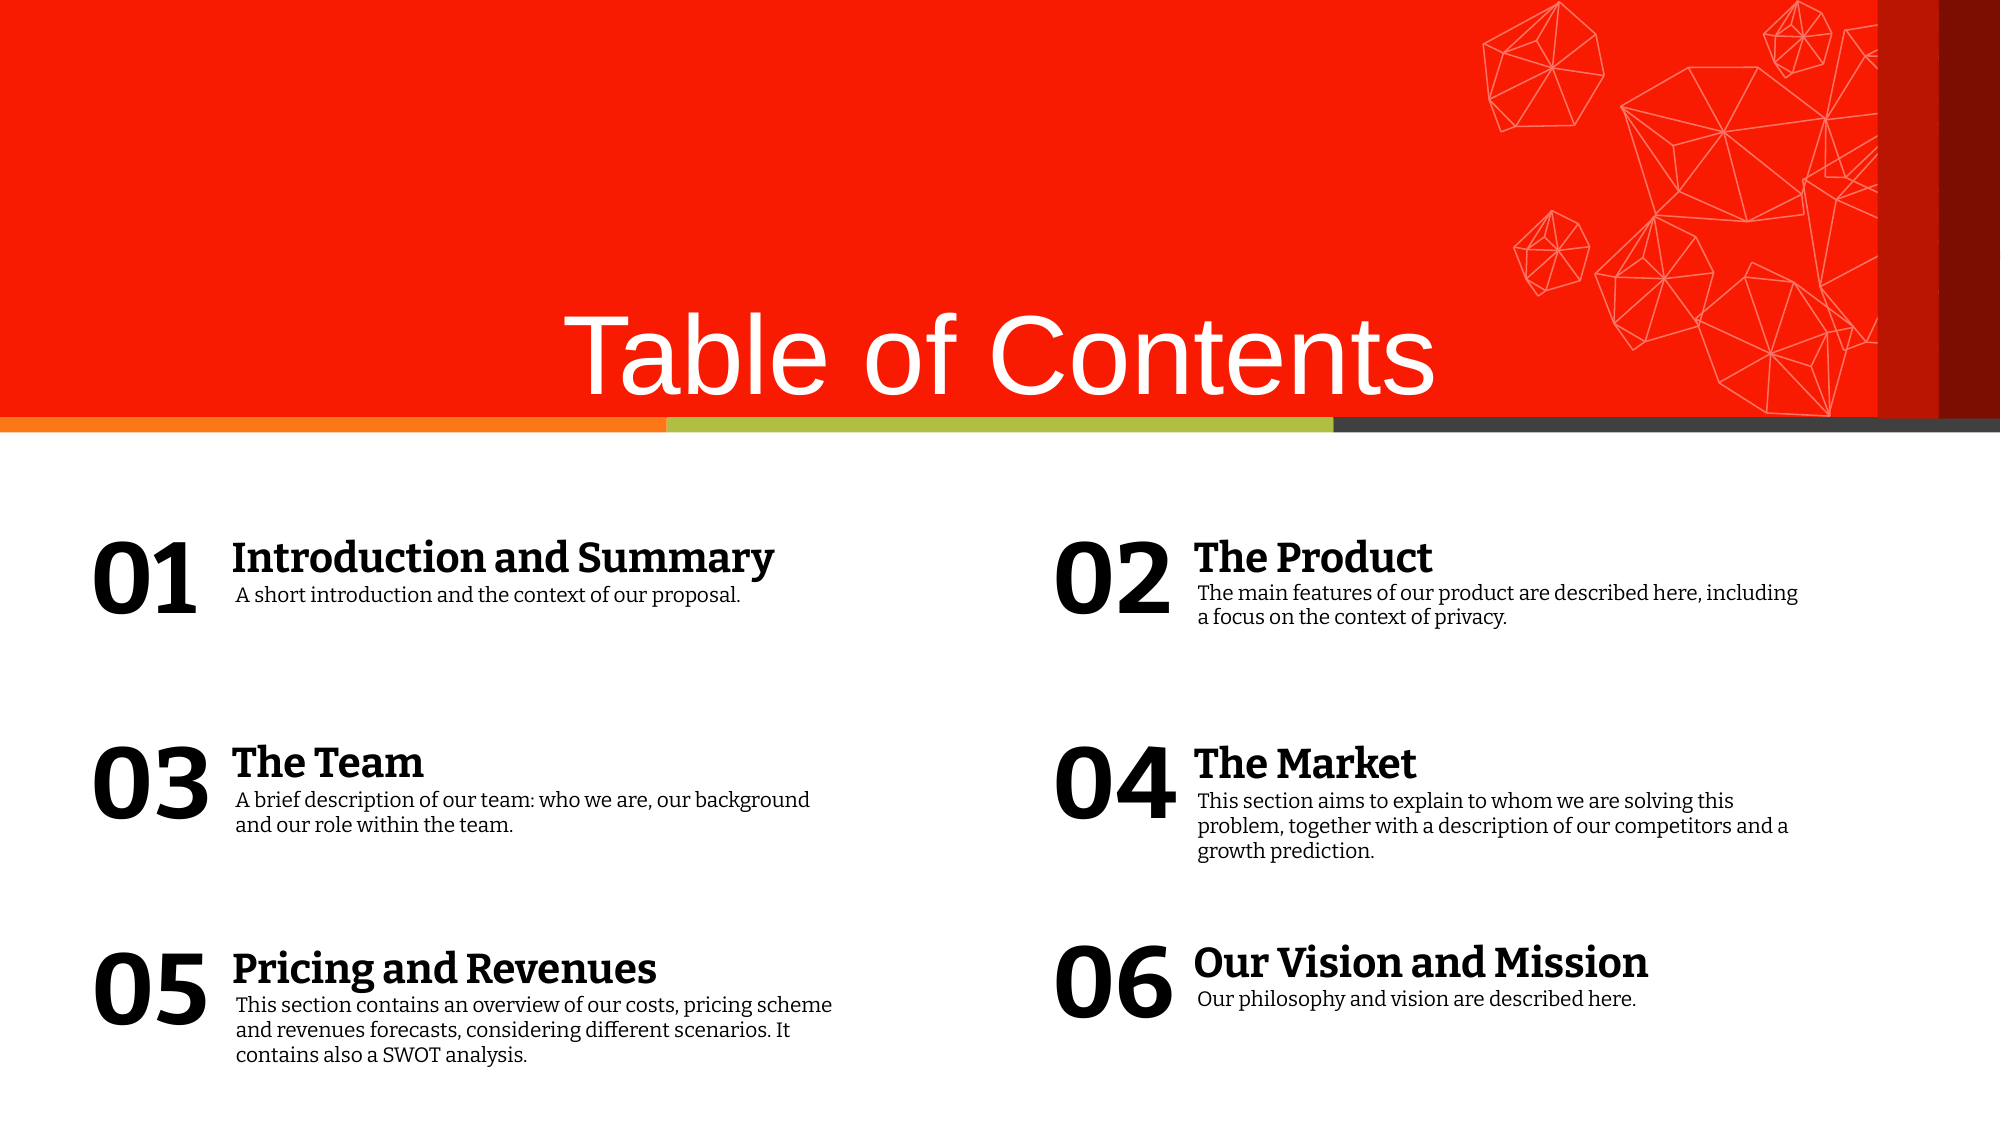

Table of Contents
02
The Product
The main features of our product are described here, including a focus on the context of privacy.
01
Introduction and Summary
A short introduction and the context of our proposal.
03
The Team
A brief description of our team: who we are, our background and our role within the team.
04
The Market
This section aims to explain to whom we are solving this problem, together with a description of our competitors and a growth prediction.
06
Our Vision and Mission
Our philosophy and vision are described here.
05
Pricing and Revenues
This section contains an overview of our costs, pricing scheme and revenues forecasts, considering different scenarios. It contains also a SWOT analysis.